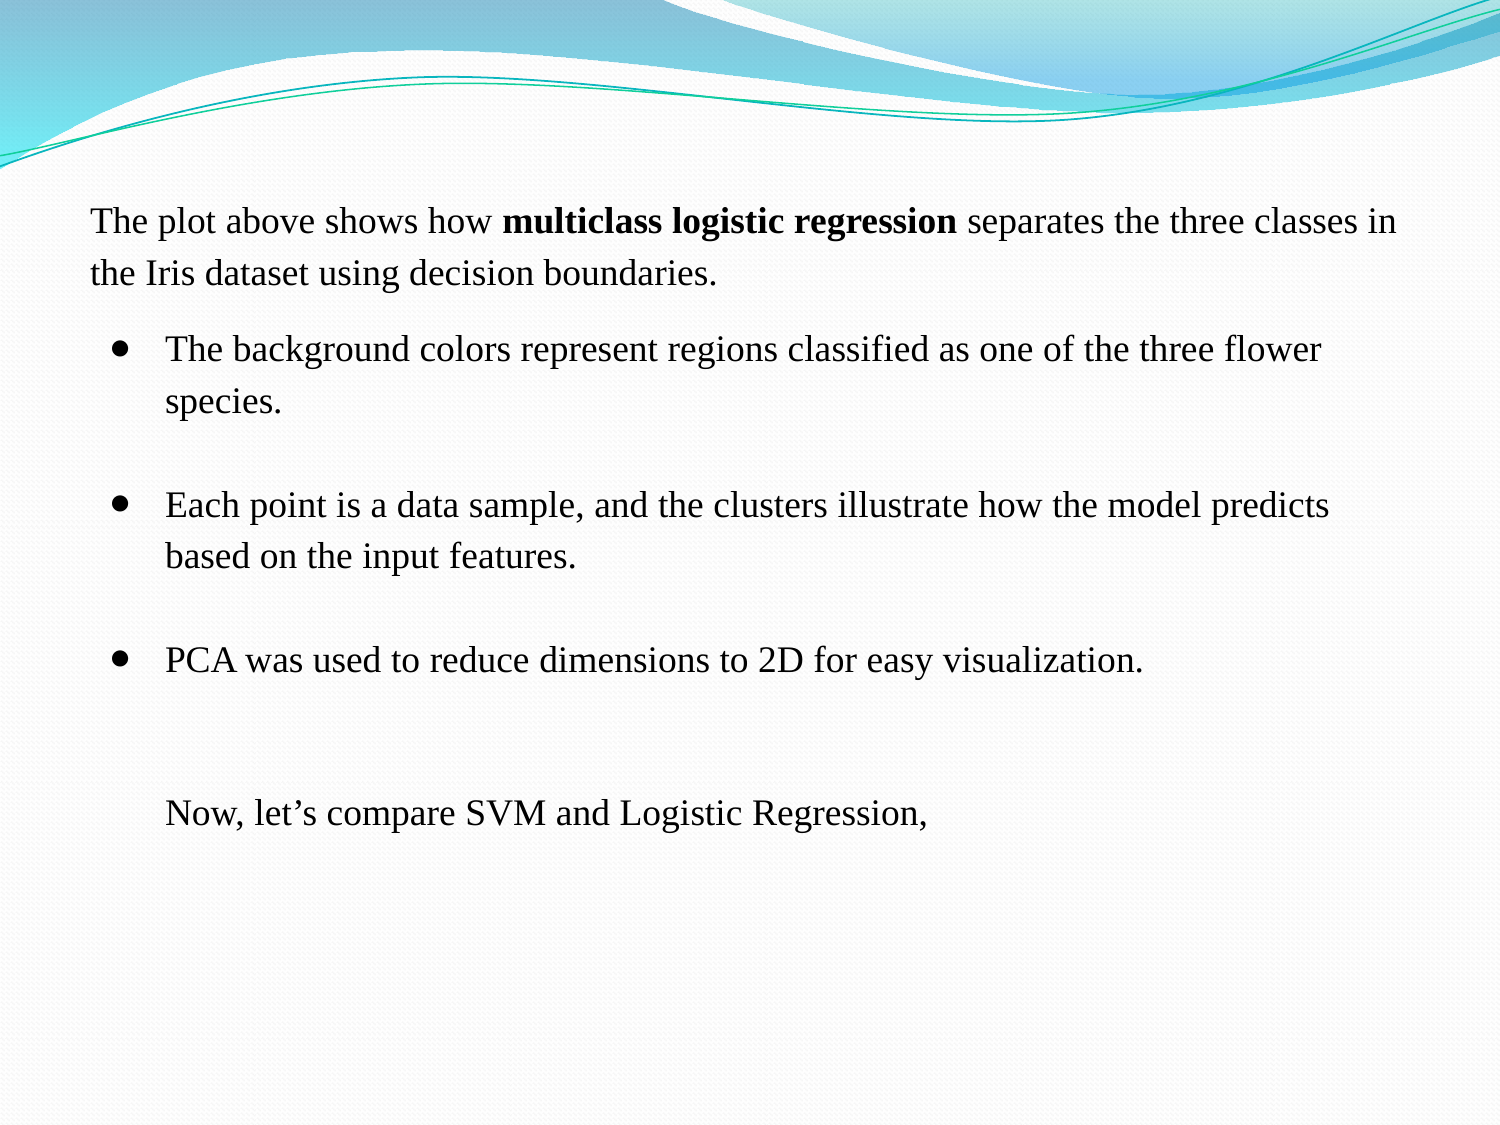

The plot above shows how multiclass logistic regression separates the three classes in the Iris dataset using decision boundaries.
The background colors represent regions classified as one of the three flower species.
Each point is a data sample, and the clusters illustrate how the model predicts based on the input features.
PCA was used to reduce dimensions to 2D for easy visualization.

Now, let’s compare SVM and Logistic Regression,